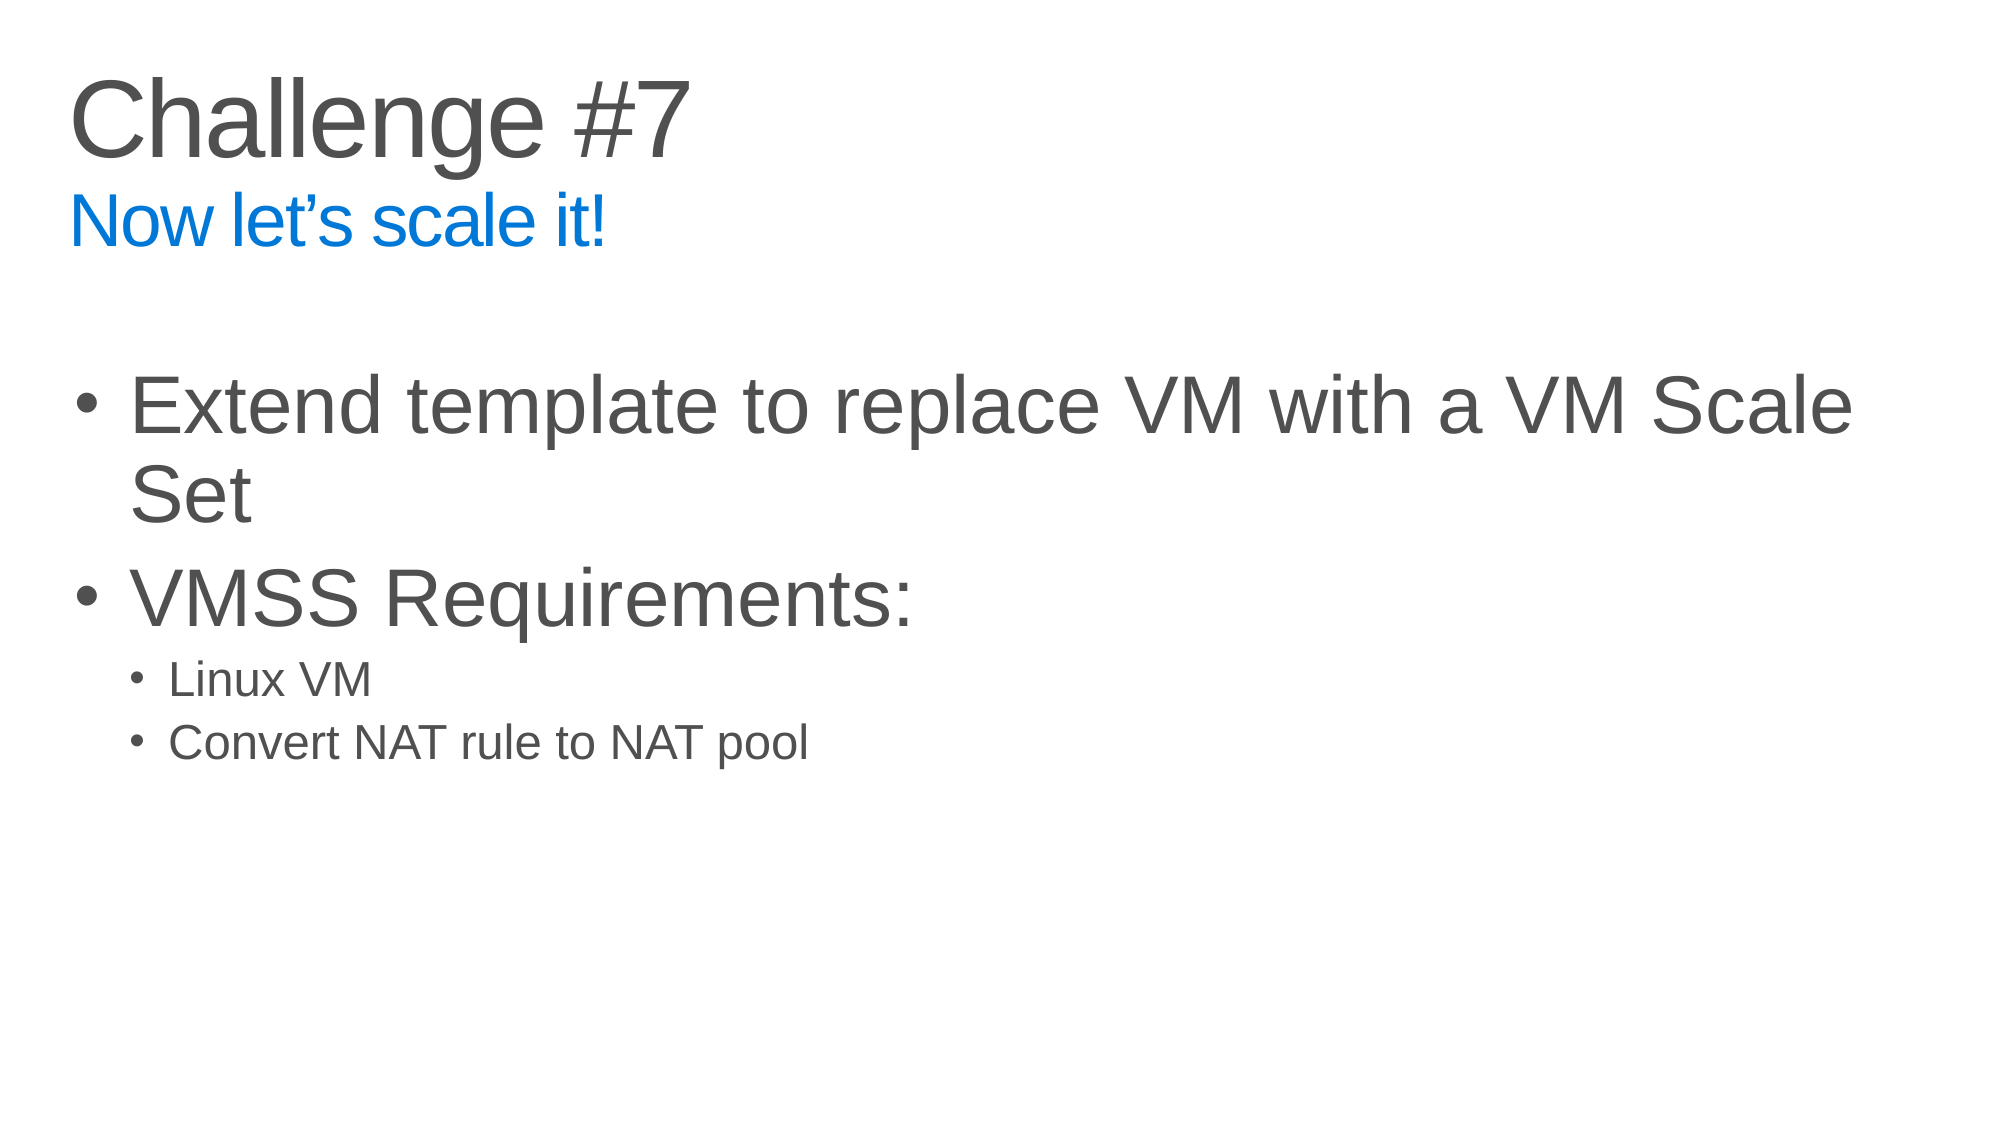

# Challenge #7 Now let’s scale it!
Extend template to replace VM with a VM Scale Set
VMSS Requirements:
Linux VM
Convert NAT rule to NAT pool